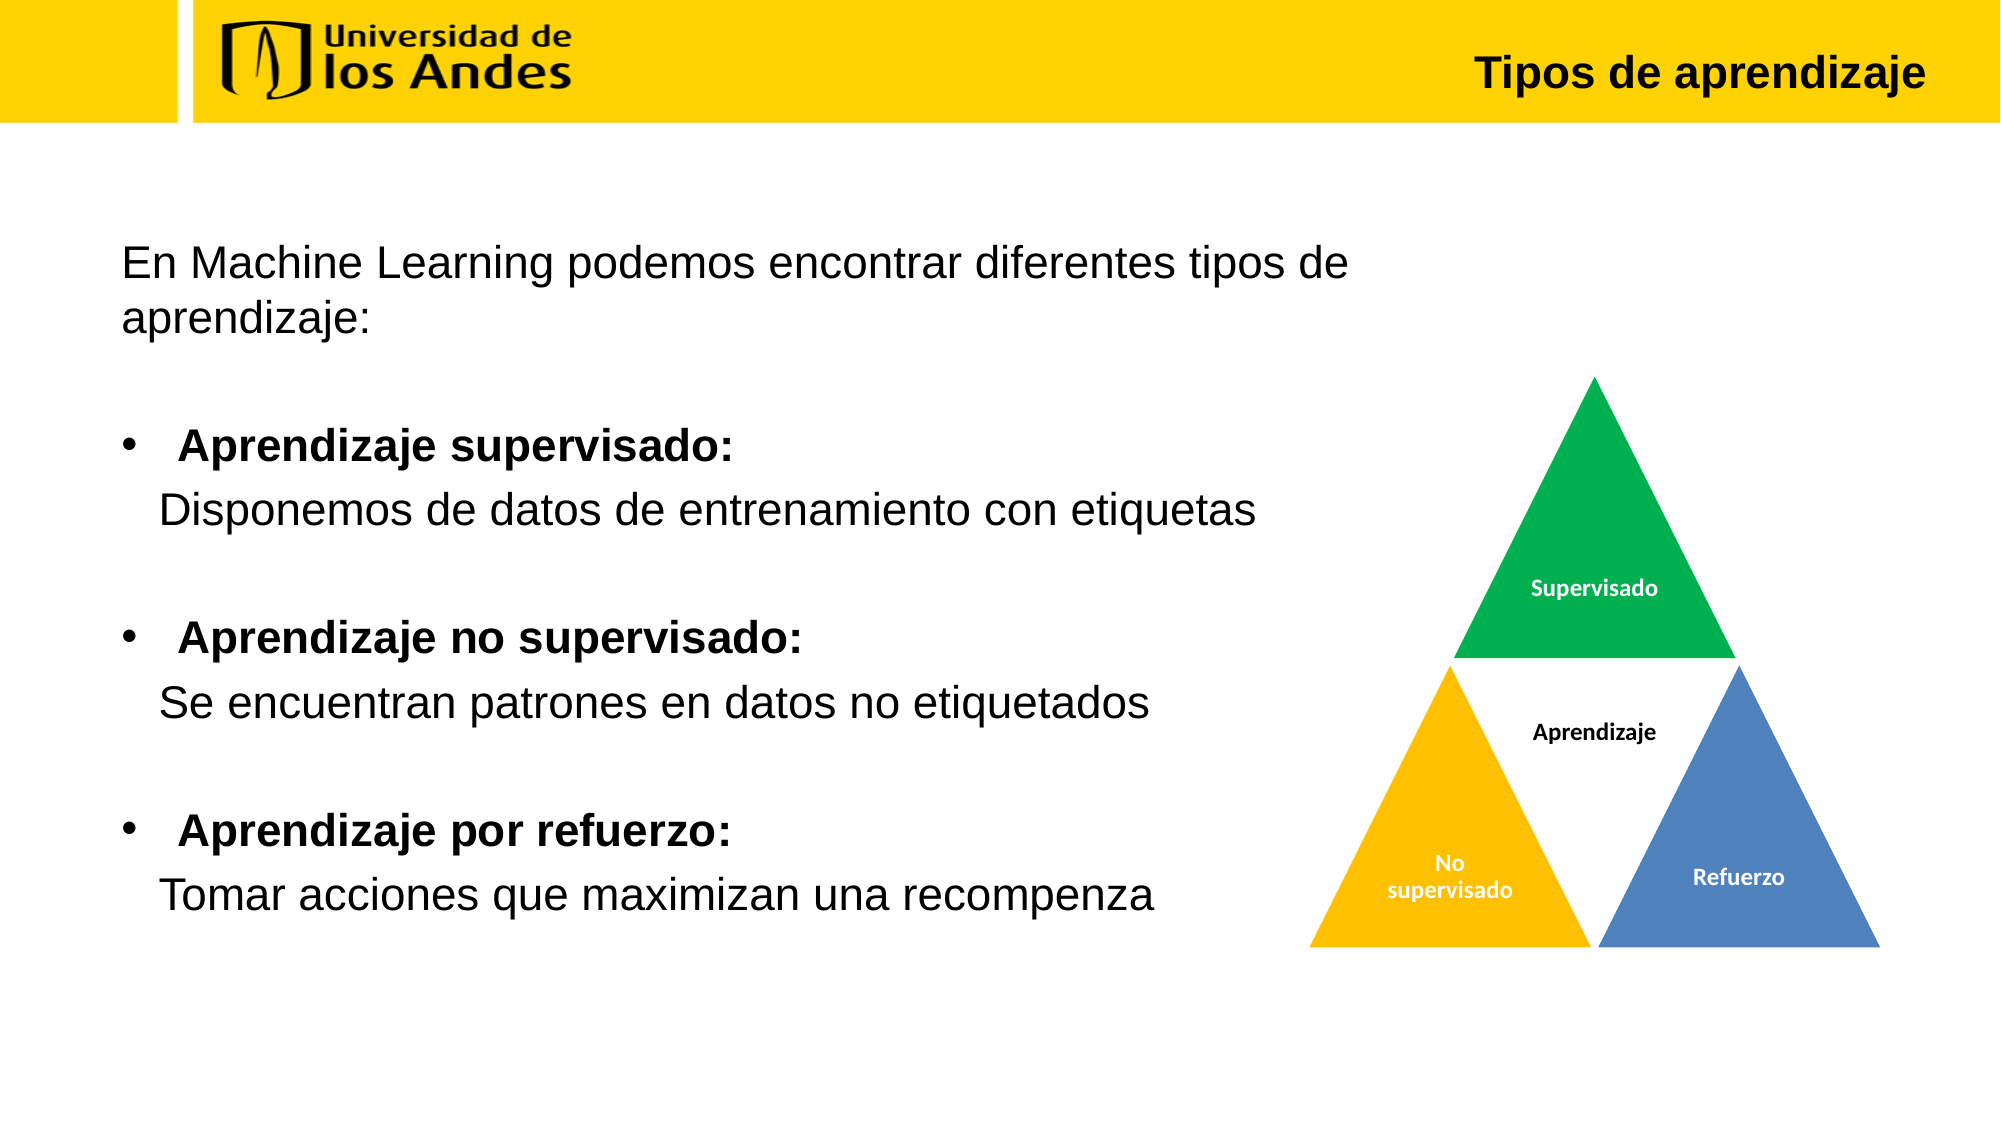

# Tipos de aprendizaje
En Machine Learning podemos encontrar diferentes tipos de aprendizaje:

Aprendizaje supervisado:
Disponemos de datos de entrenamiento con etiquetas

Aprendizaje no supervisado:
Se encuentran patrones en datos no etiquetados

Aprendizaje por refuerzo:
Tomar acciones que maximizan una recompenza

Supervisado
No supervisado
Aprendizaje
Refuerzo